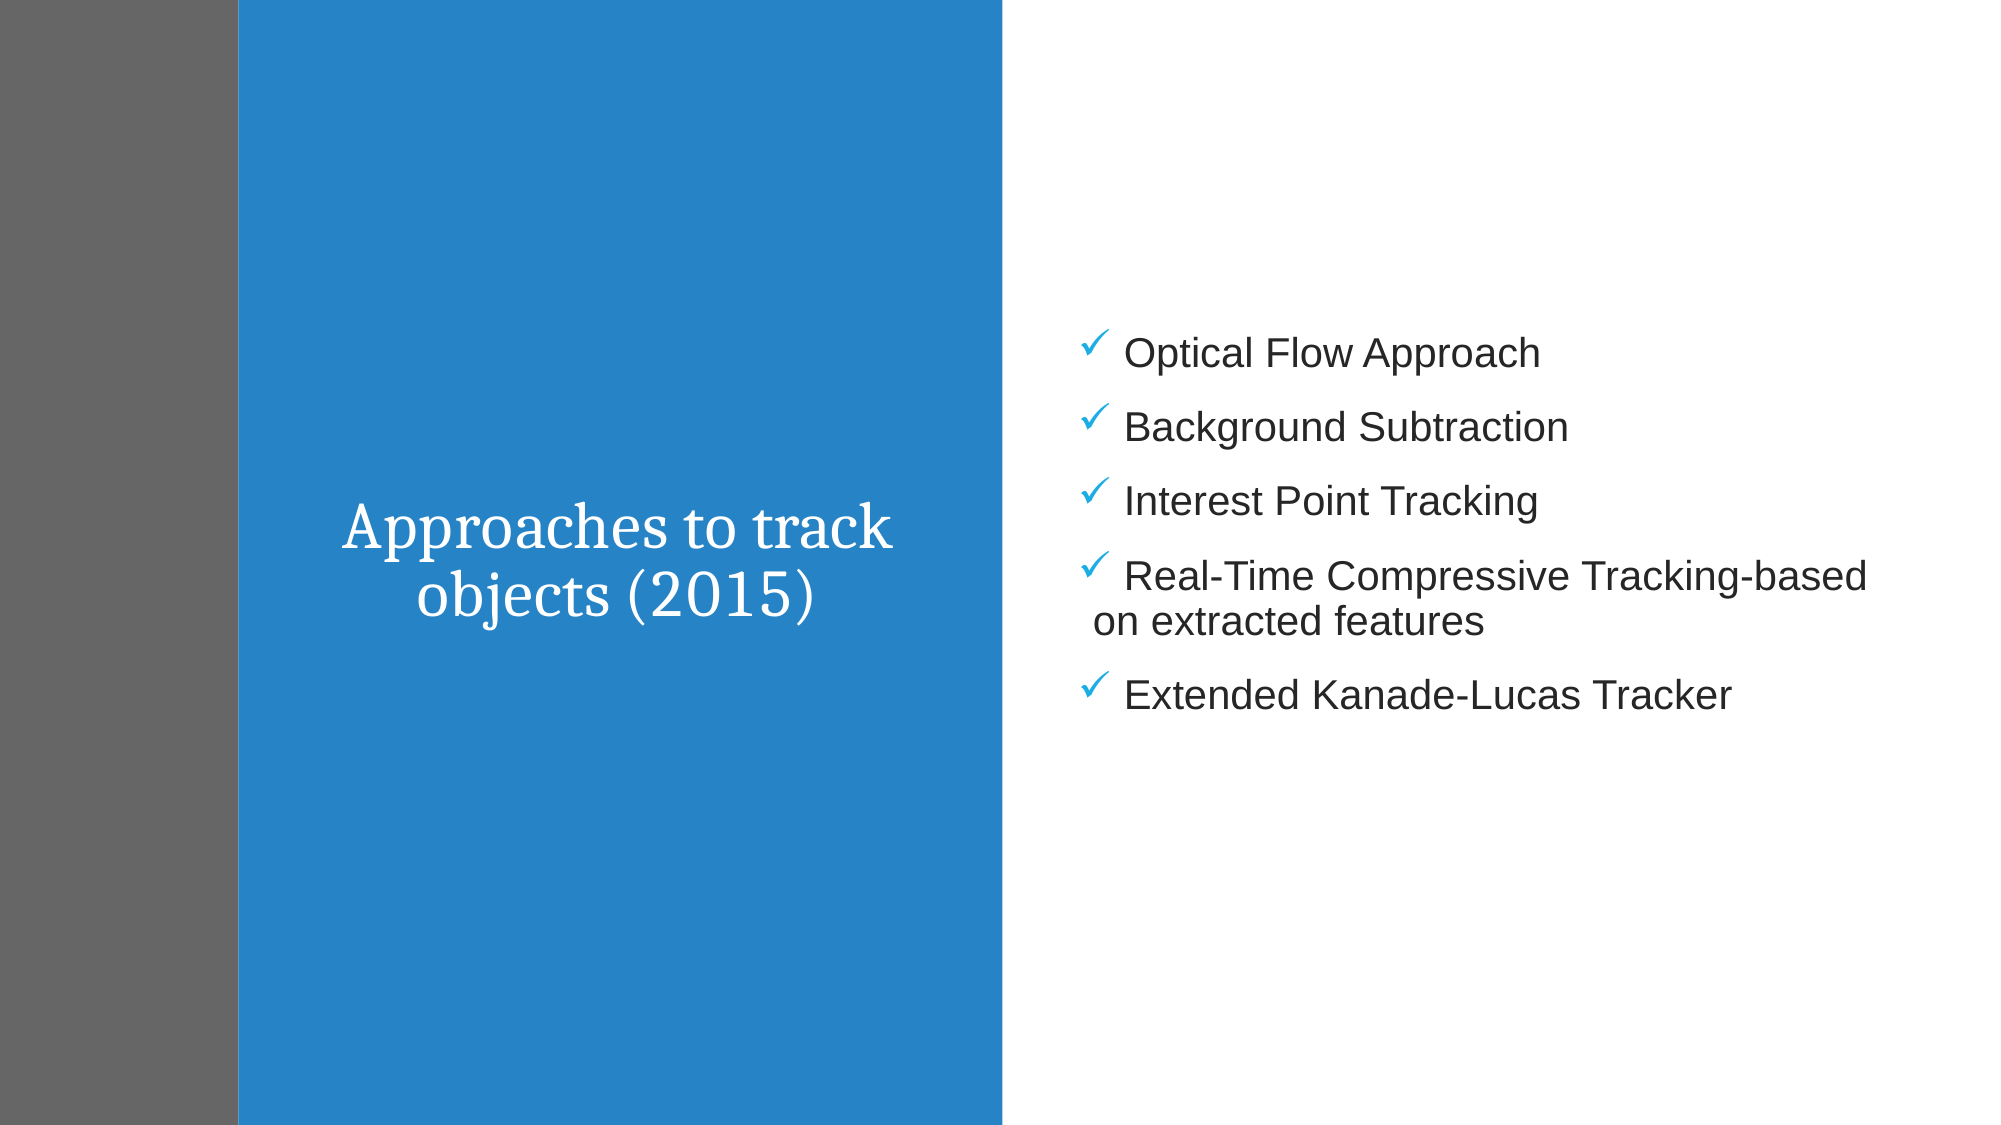

# Approaches to track objects (2015)
 Optical Flow Approach
 Background Subtraction
 Interest Point Tracking
 Real-Time Compressive Tracking-based on extracted features
 Extended Kanade-Lucas Tracker